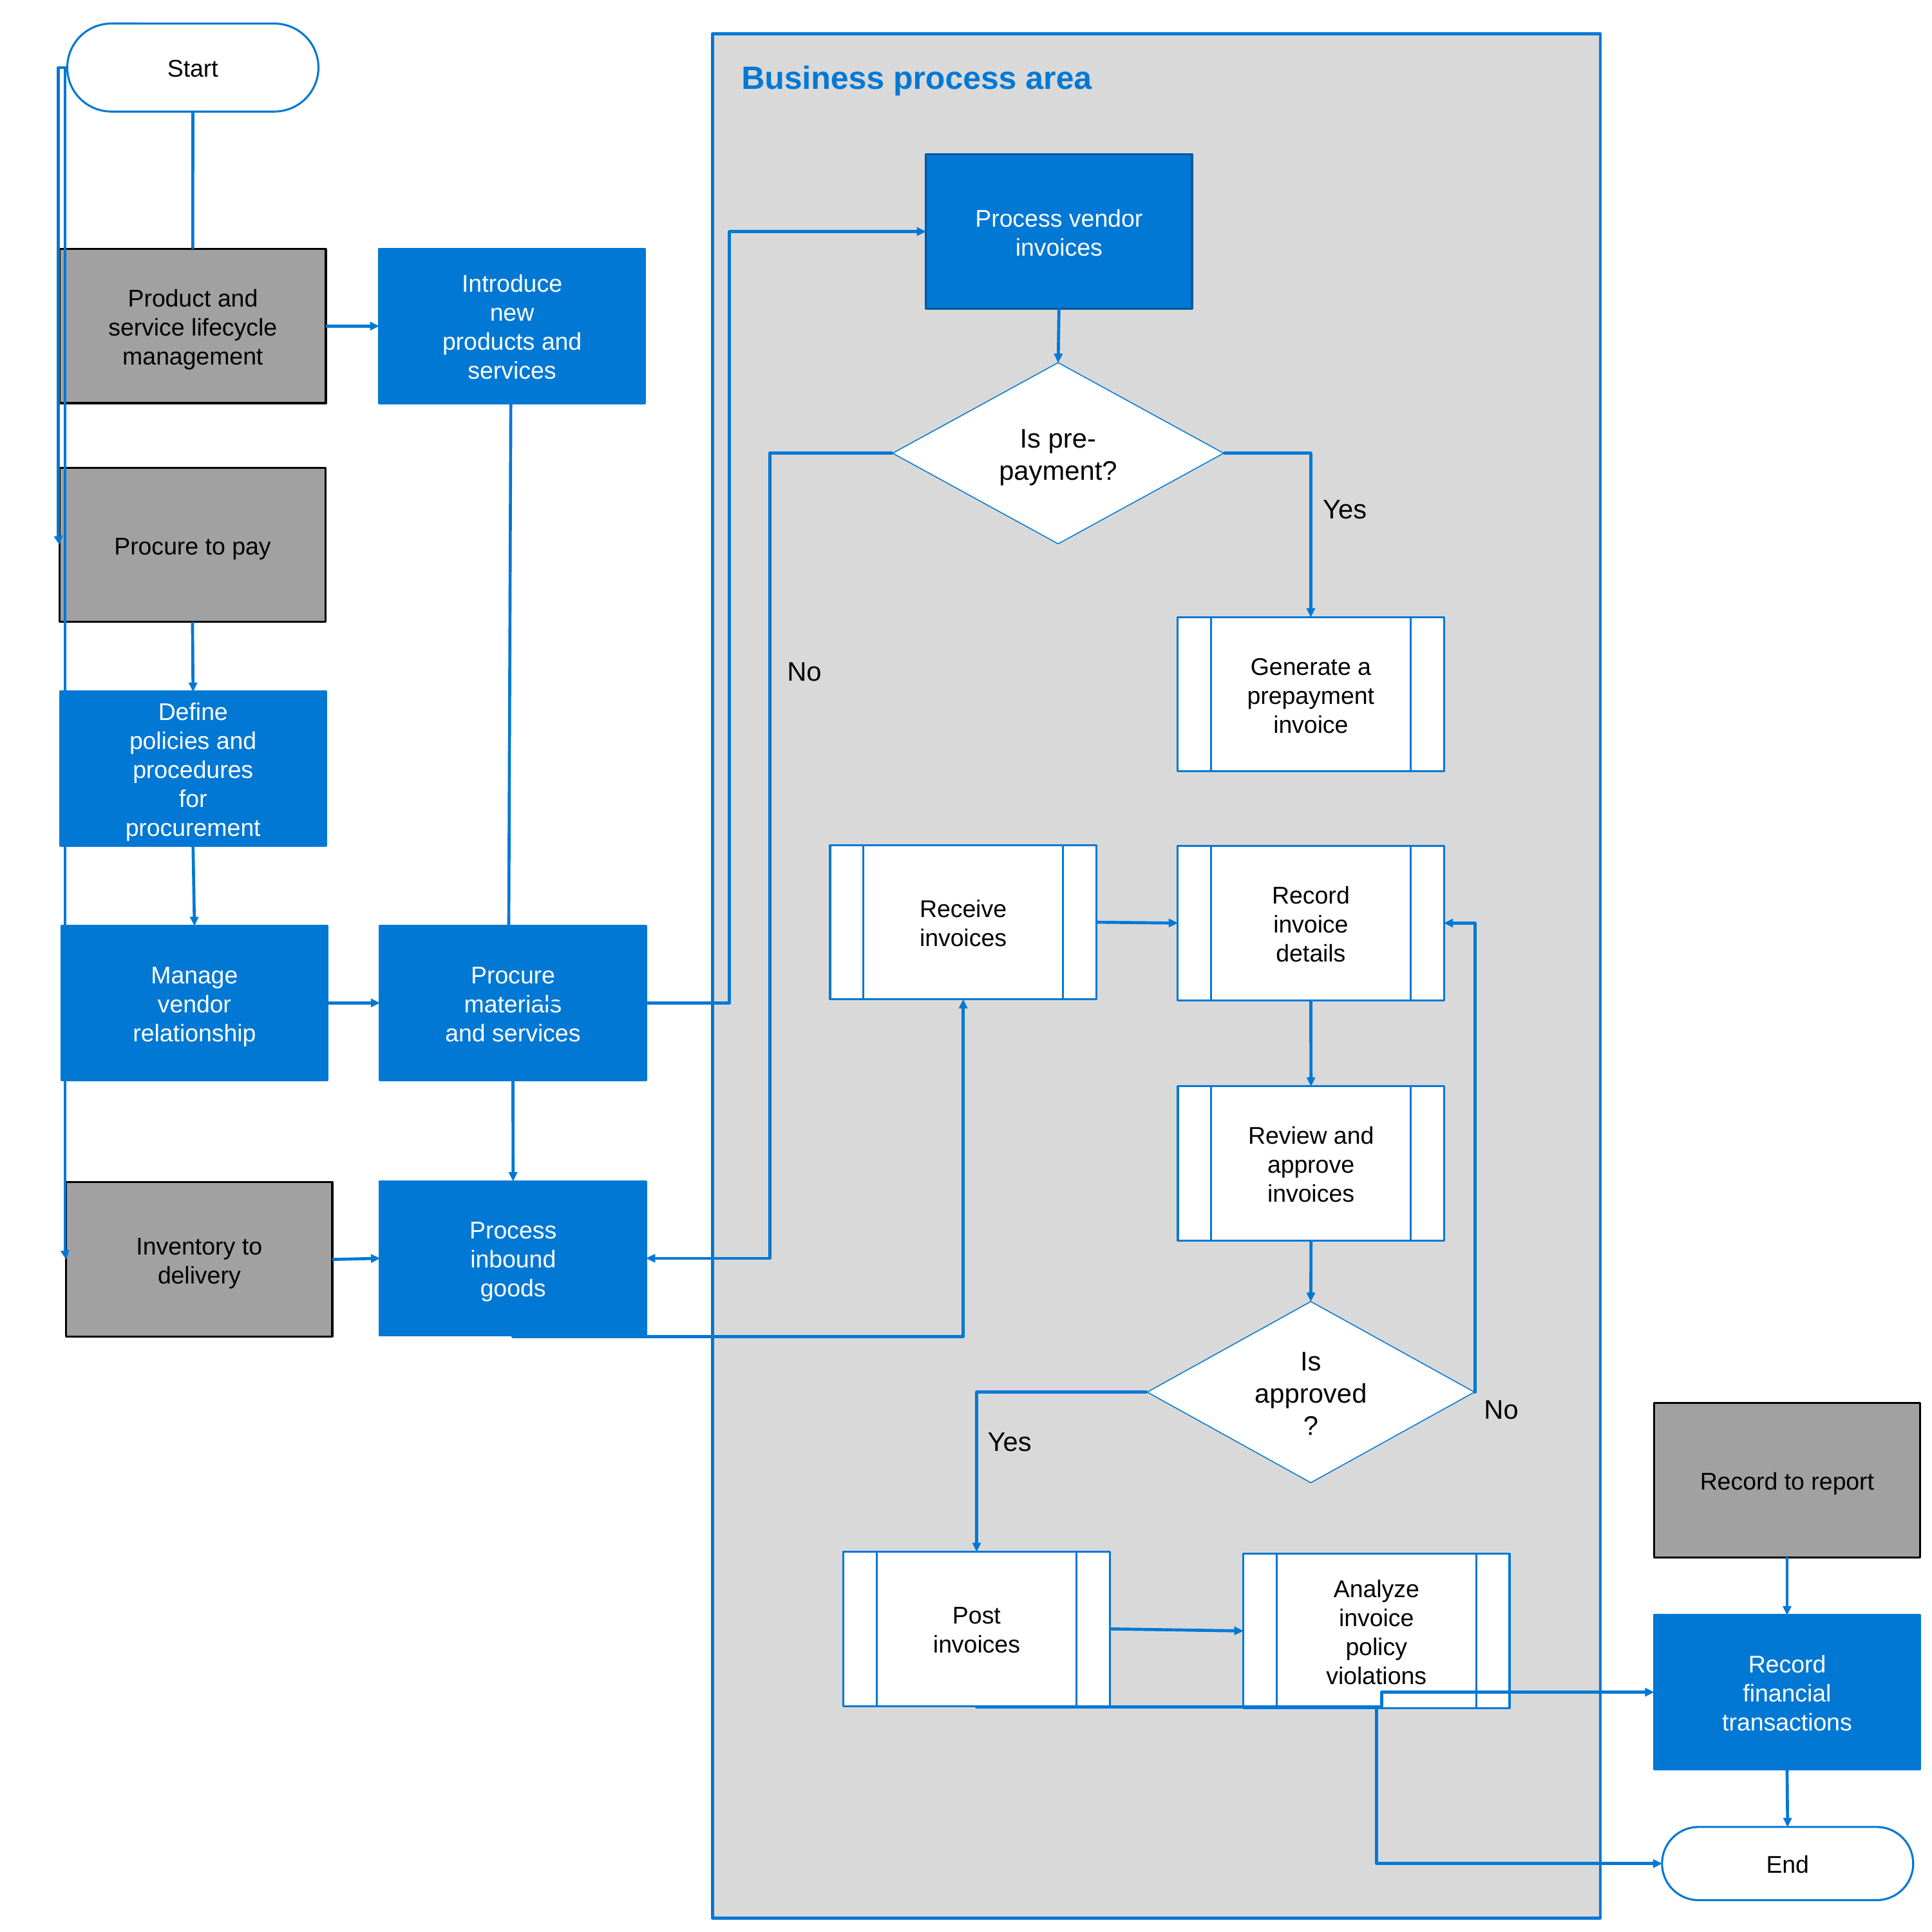

Start
Business process area
Process vendor invoices
Product and service lifecycle management
Introduce new products and services
Is pre-payment?
Procure to pay
Yes
Generate a prepayment invoice
No
Define policies and procedures for procurement
Receive invoices
Record invoice details
Manage vendor relationship
Procure materials and services
Review and approve invoices
Process inbound goods
Inventory to delivery
Is approved?
No
Record to report
Yes
Post invoices
Analyze invoice policy violations
Record financial transactions
End